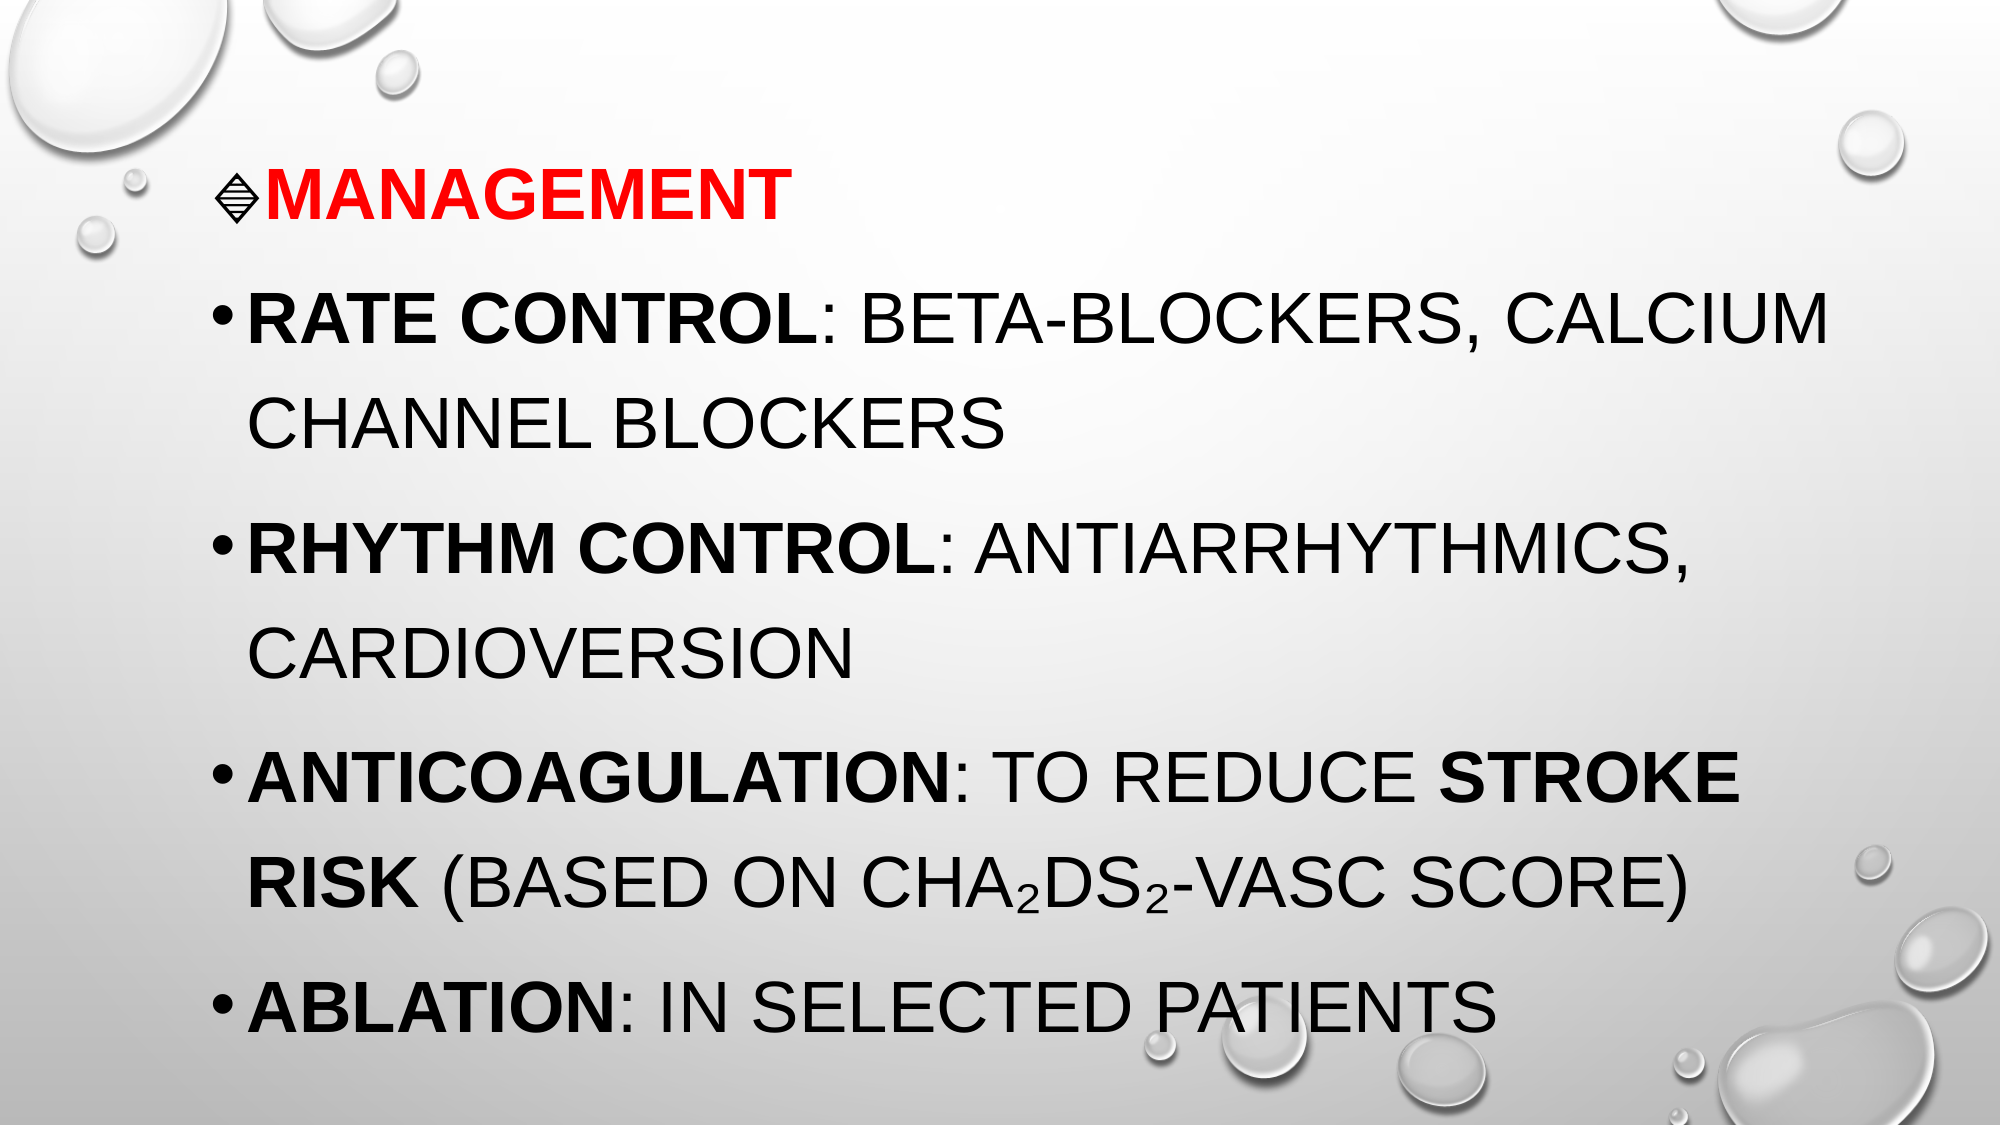

🔹Management
Rate control: Beta-blockers, calcium channel blockers
Rhythm control: Antiarrhythmics, cardioversion
Anticoagulation: To reduce stroke risk (based on CHA₂DS₂-VASc score)
Ablation: In selected patients